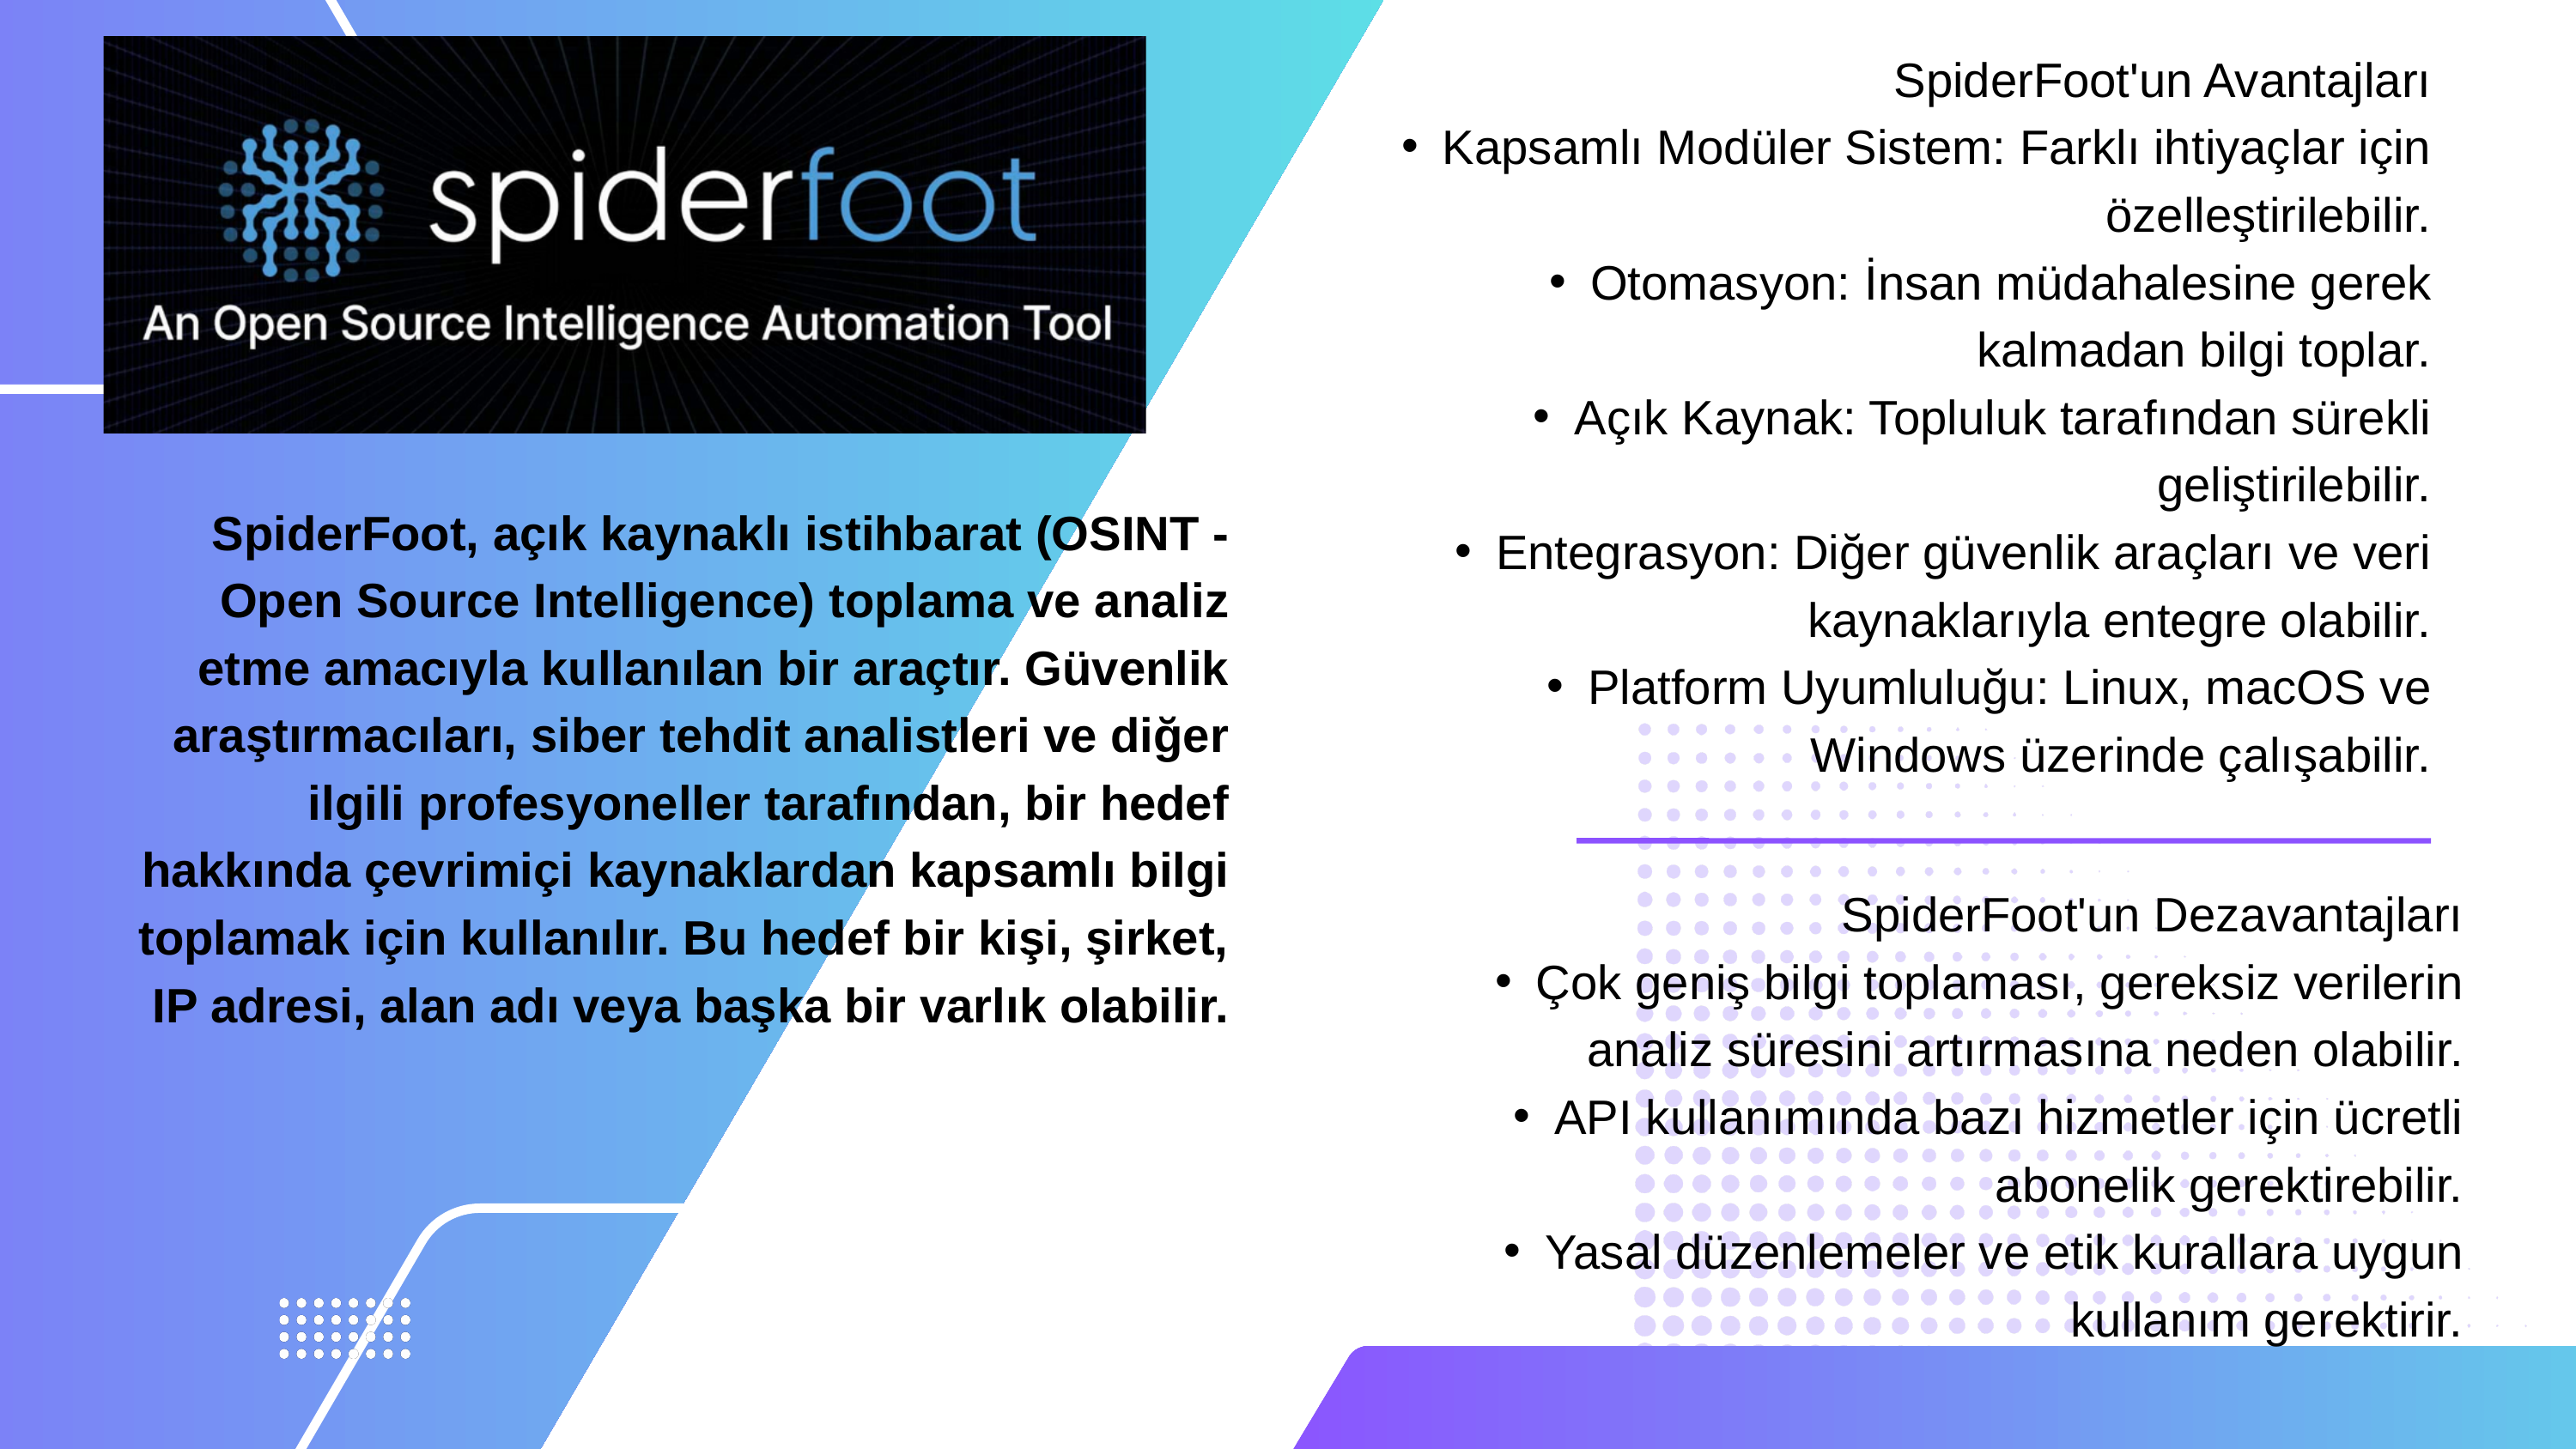

SpiderFoot'un Avantajları
Kapsamlı Modüler Sistem: Farklı ihtiyaçlar için özelleştirilebilir.
Otomasyon: İnsan müdahalesine gerek kalmadan bilgi toplar.
Açık Kaynak: Topluluk tarafından sürekli geliştirilebilir.
Entegrasyon: Diğer güvenlik araçları ve veri kaynaklarıyla entegre olabilir.
Platform Uyumluluğu: Linux, macOS ve Windows üzerinde çalışabilir.

SpiderFoot, açık kaynaklı istihbarat (OSINT - Open Source Intelligence) toplama ve analiz etme amacıyla kullanılan bir araçtır. Güvenlik araştırmacıları, siber tehdit analistleri ve diğer ilgili profesyoneller tarafından, bir hedef hakkında çevrimiçi kaynaklardan kapsamlı bilgi toplamak için kullanılır. Bu hedef bir kişi, şirket, IP adresi, alan adı veya başka bir varlık olabilir.

SpiderFoot'un Dezavantajları
Çok geniş bilgi toplaması, gereksiz verilerin analiz süresini artırmasına neden olabilir.
API kullanımında bazı hizmetler için ücretli abonelik gerektirebilir.
Yasal düzenlemeler ve etik kurallara uygun kullanım gerektirir.